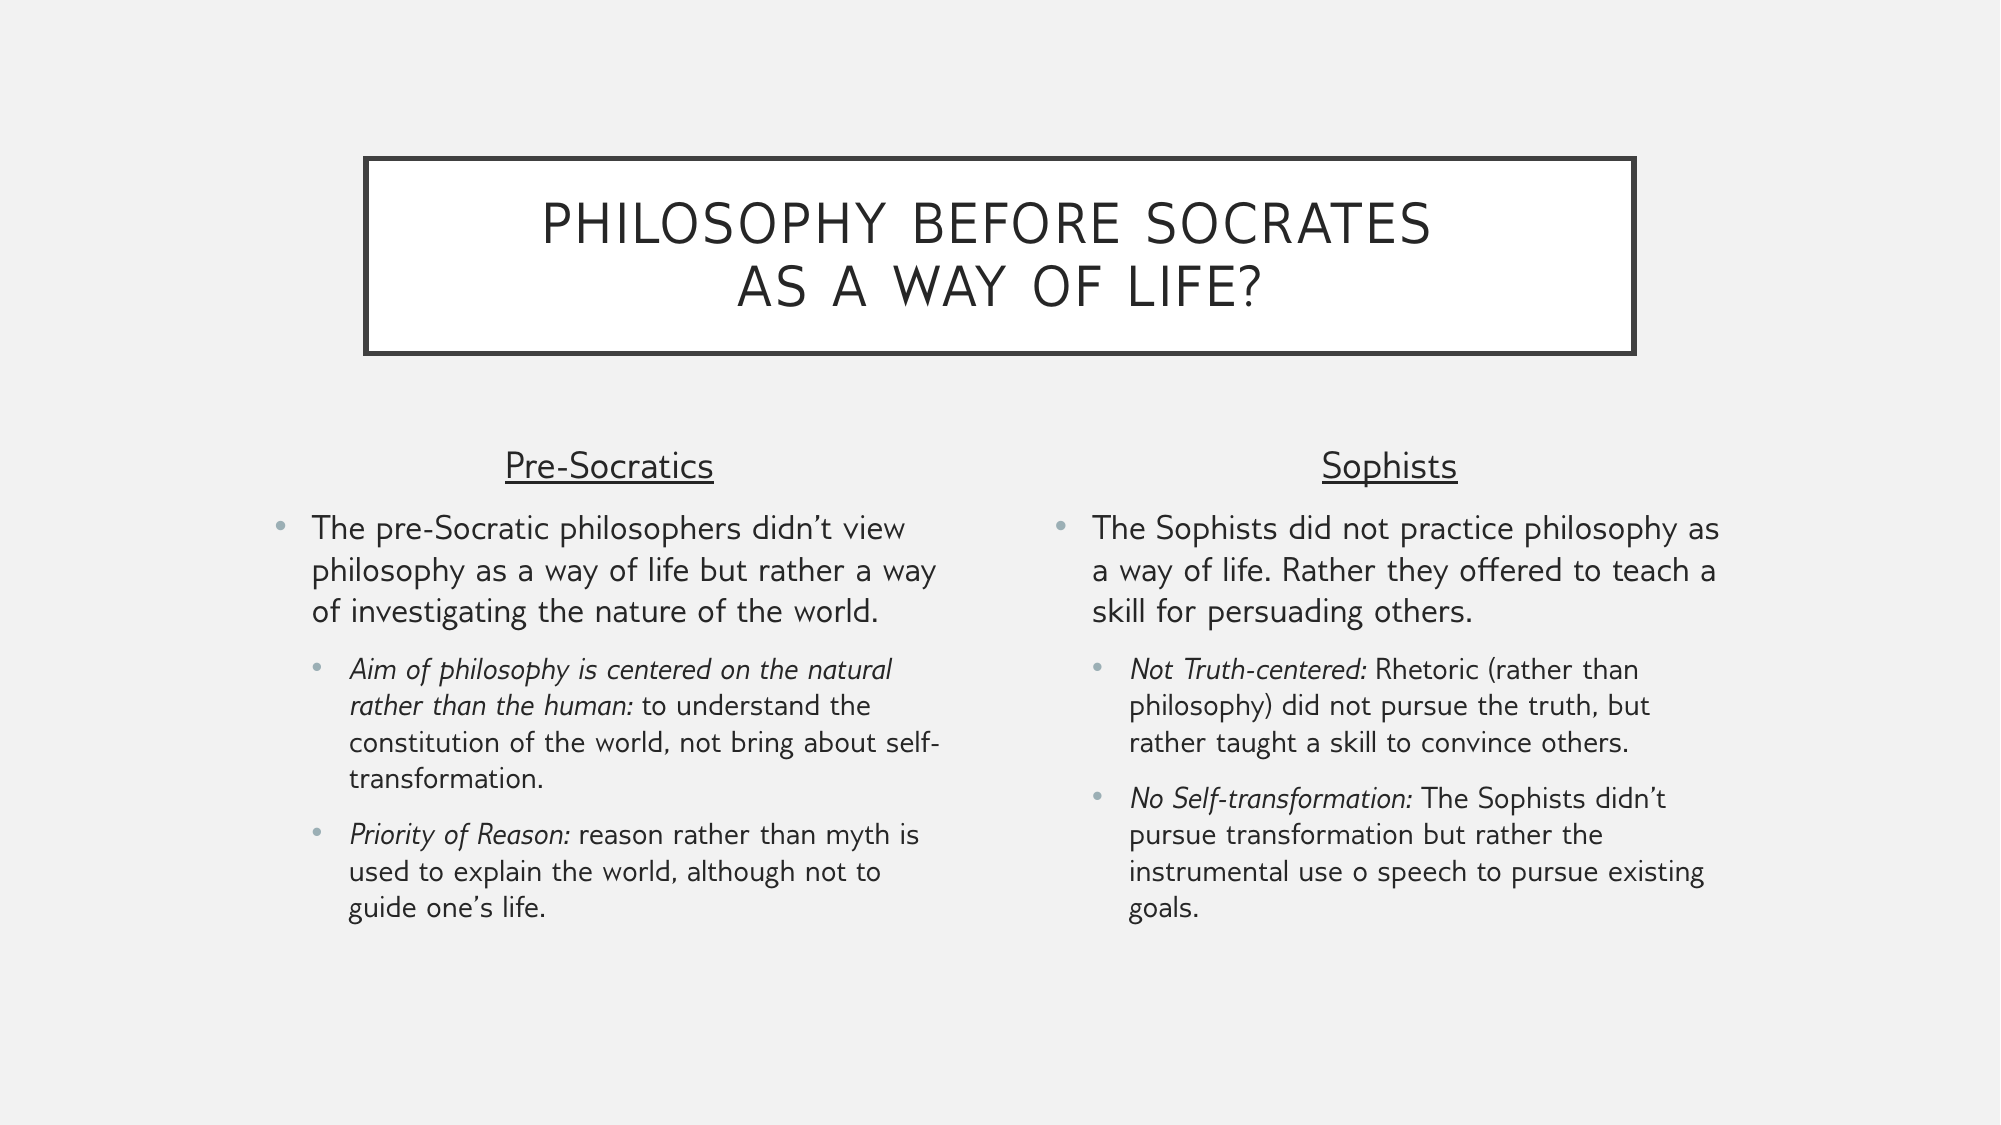

# Philosophy before Socrates as a way of life?
Pre-Socratics
The pre-Socratic philosophers didn’t view philosophy as a way of life but rather a way of investigating the nature of the world.
Aim of philosophy is centered on the natural rather than the human: to understand the constitution of the world, not bring about self-transformation.
Priority of Reason: reason rather than myth is used to explain the world, although not to guide one’s life.
Sophists
The Sophists did not practice philosophy as a way of life. Rather they offered to teach a skill for persuading others.
Not Truth-centered: Rhetoric (rather than philosophy) did not pursue the truth, but rather taught a skill to convince others.
No Self-transformation: The Sophists didn’t pursue transformation but rather the instrumental use o speech to pursue existing goals.